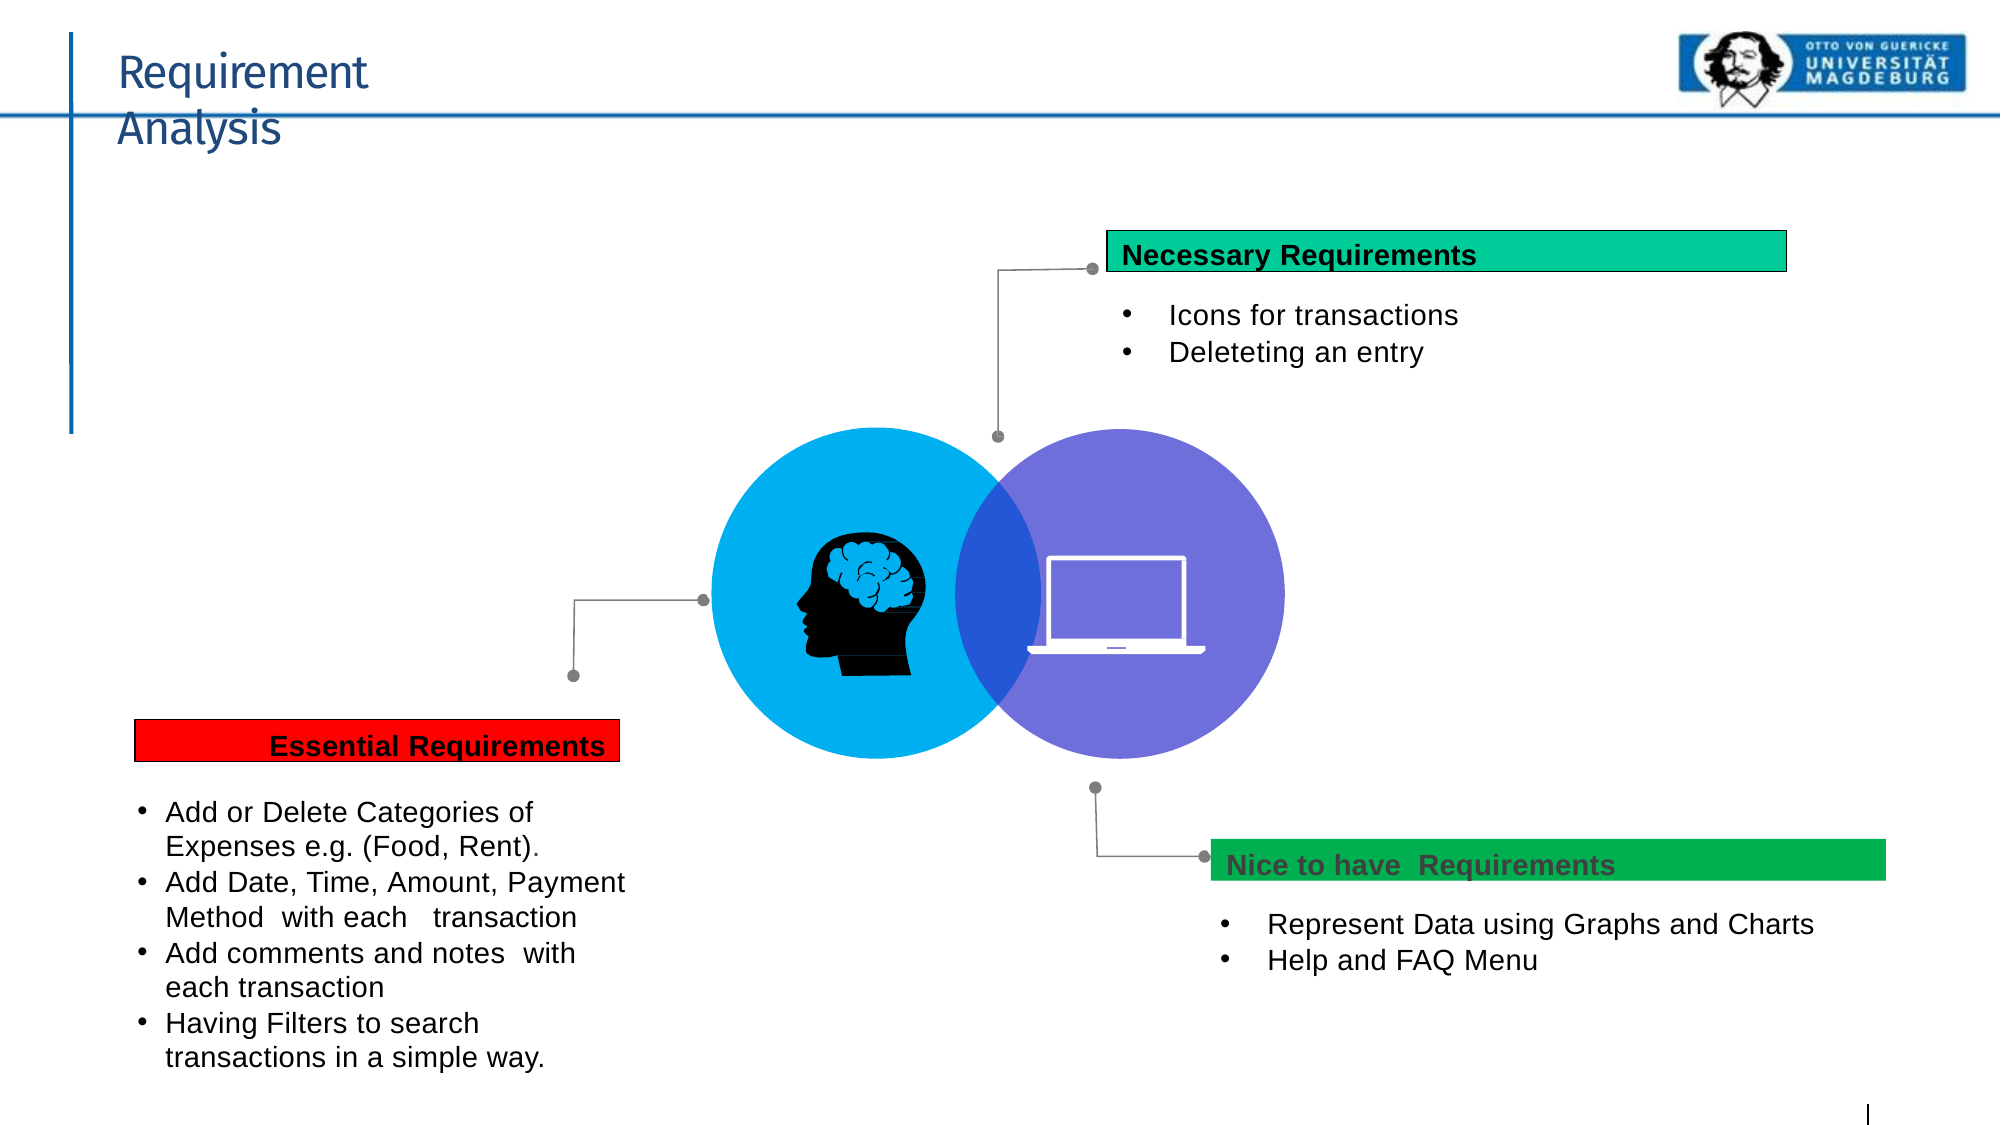

# Requirement Analysis
Necessary Requirements

Icons for transactions
Deleteting an entry

Essential Requirements
Add or Delete Categories of  Expenses e.g. (Food, Rent).
Add Date, Time, Amount, Payment  Method  with each          transaction
Add comments and notes  with each transaction
Having Filters to search transactions in a simple way.
Nice to have  Requirements
Represent Data using Graphs and Charts
Help and FAQ Menu